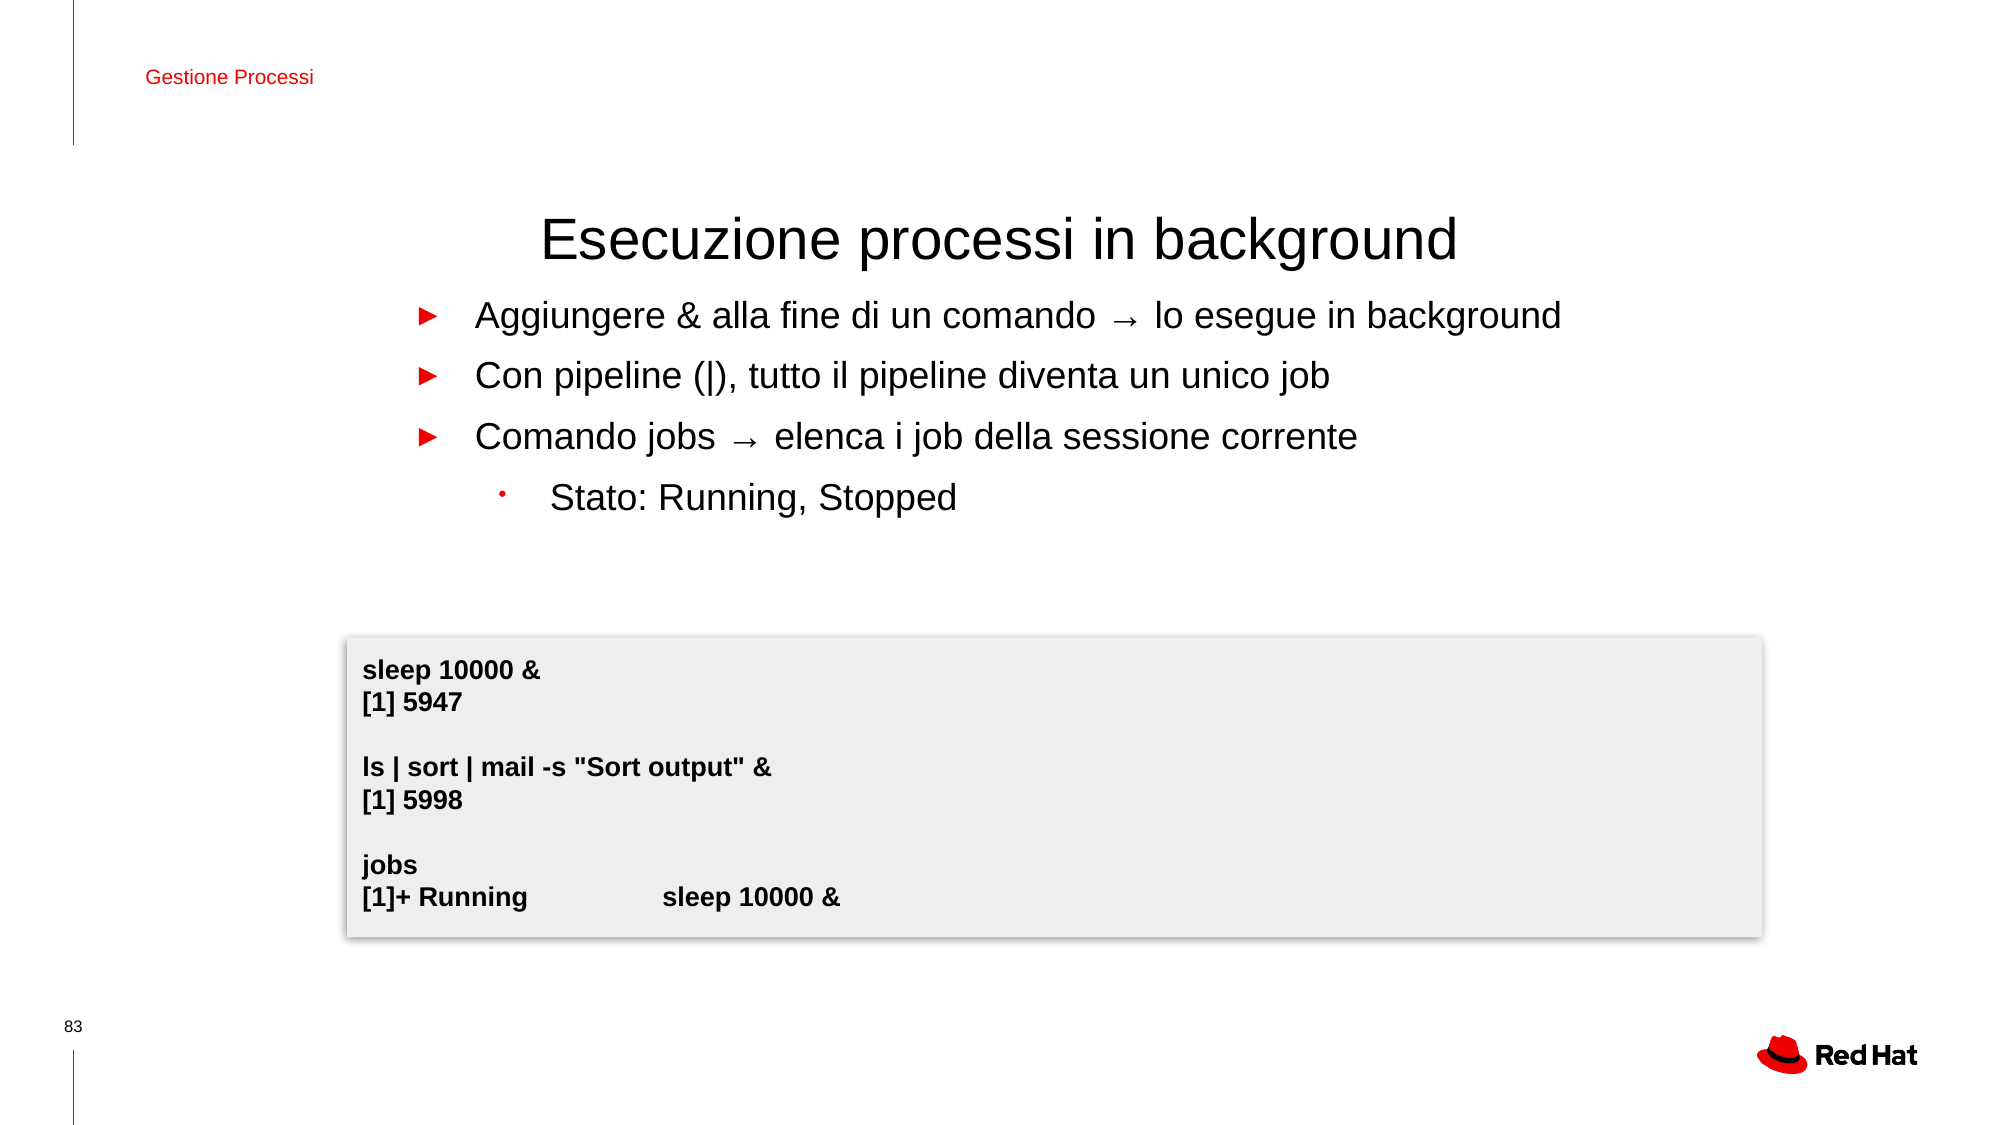

Gestione Processi
# Esecuzione processi in background
Aggiungere & alla fine di un comando → lo esegue in background
Con pipeline (|), tutto il pipeline diventa un unico job
Comando jobs → elenca i job della sessione corrente
Stato: Running, Stopped
sleep 10000 &
[1] 5947

ls | sort | mail -s "Sort output" &
[1] 5998

jobs
[1]+ Running	sleep 10000 &

83